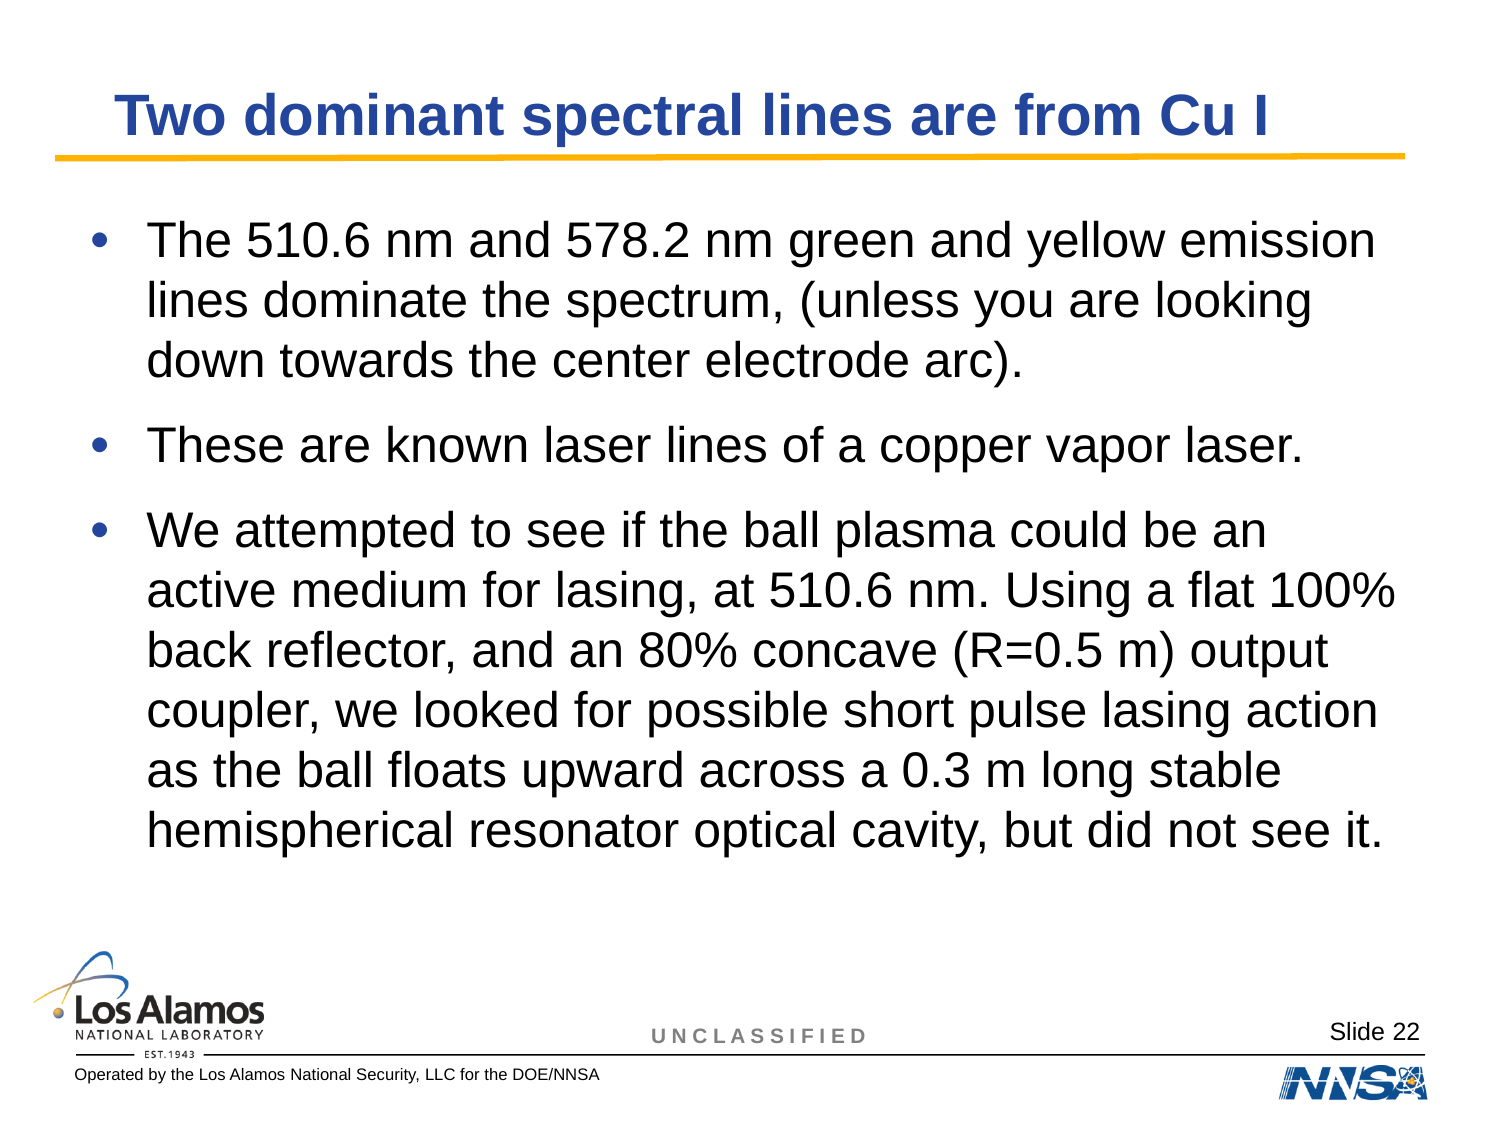

# Two dominant spectral lines are from Cu I
The 510.6 nm and 578.2 nm green and yellow emission lines dominate the spectrum, (unless you are looking down towards the center electrode arc).
These are known laser lines of a copper vapor laser.
We attempted to see if the ball plasma could be an active medium for lasing, at 510.6 nm. Using a flat 100% back reflector, and an 80% concave (R=0.5 m) output coupler, we looked for possible short pulse lasing action as the ball floats upward across a 0.3 m long stable hemispherical resonator optical cavity, but did not see it.

Slide 22